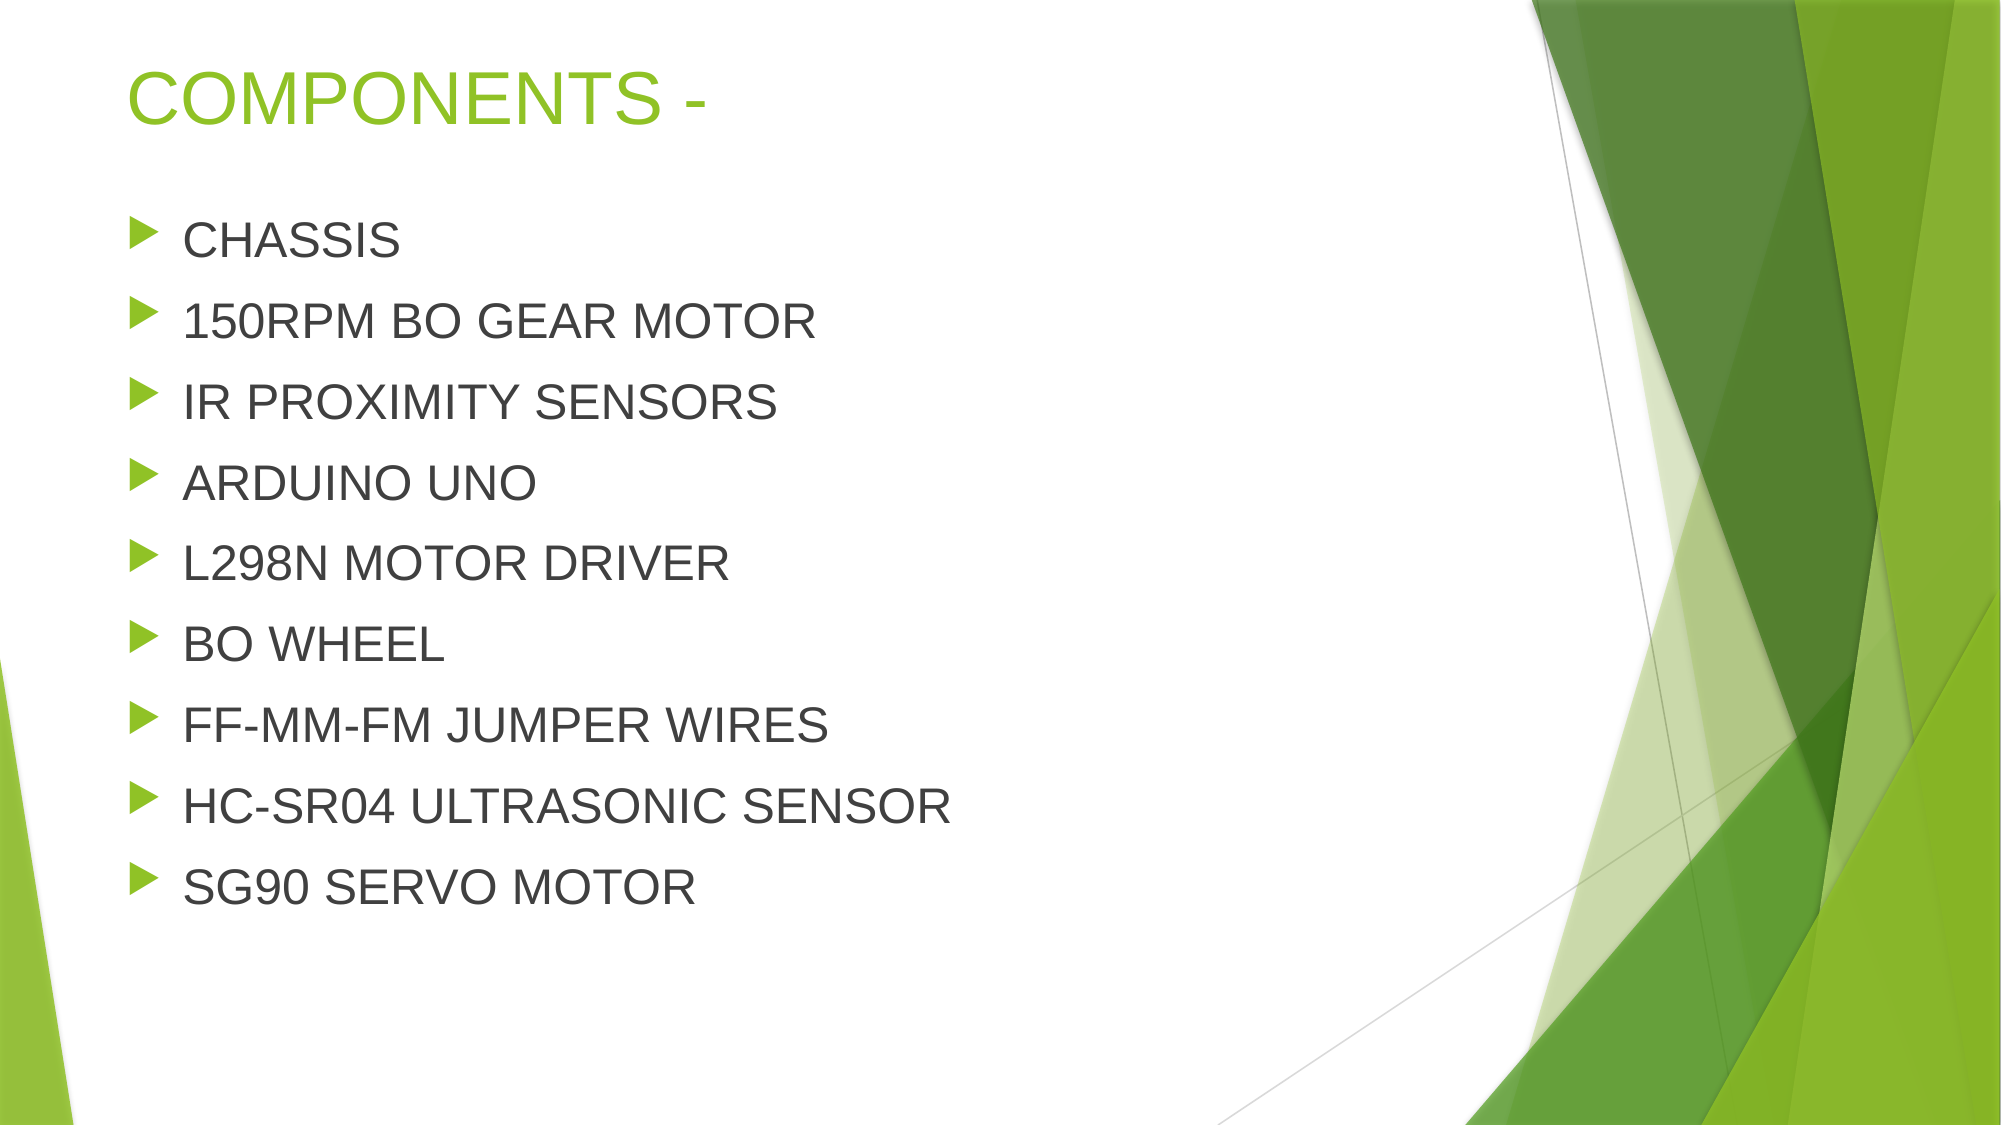

# COMPONENTS -
CHASSIS
150RPM BO GEAR MOTOR
IR PROXIMITY SENSORS
ARDUINO UNO
L298N MOTOR DRIVER
BO WHEEL
FF-MM-FM JUMPER WIRES
HC-SR04 ULTRASONIC SENSOR
SG90 SERVO MOTOR